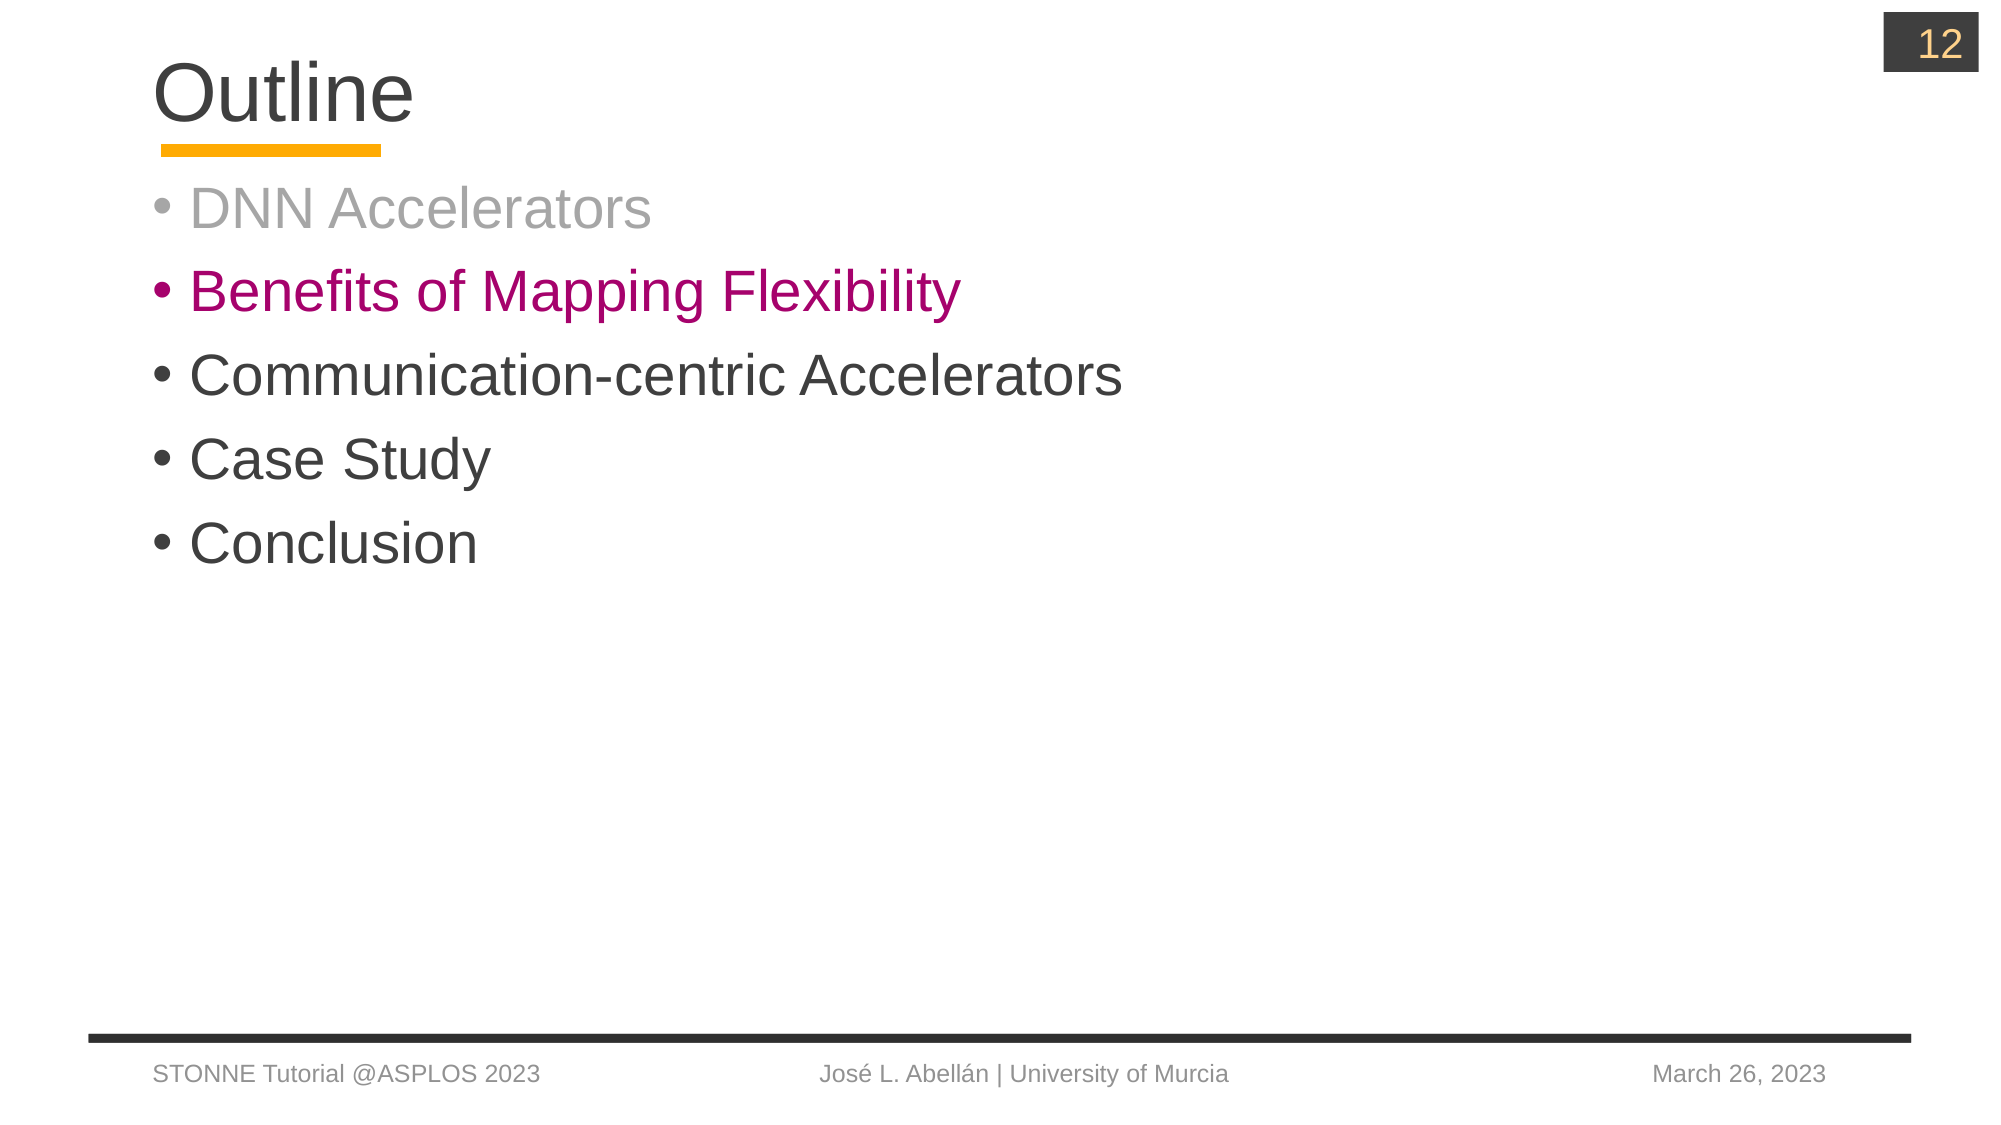

12
# Outline
DNN Accelerators
Benefits of Mapping Flexibility
Communication-centric Accelerators
Case Study
Conclusion
STONNE Tutorial @ASPLOS 2023                                        José L. Abellán | University of Murcia
March 26, 2023